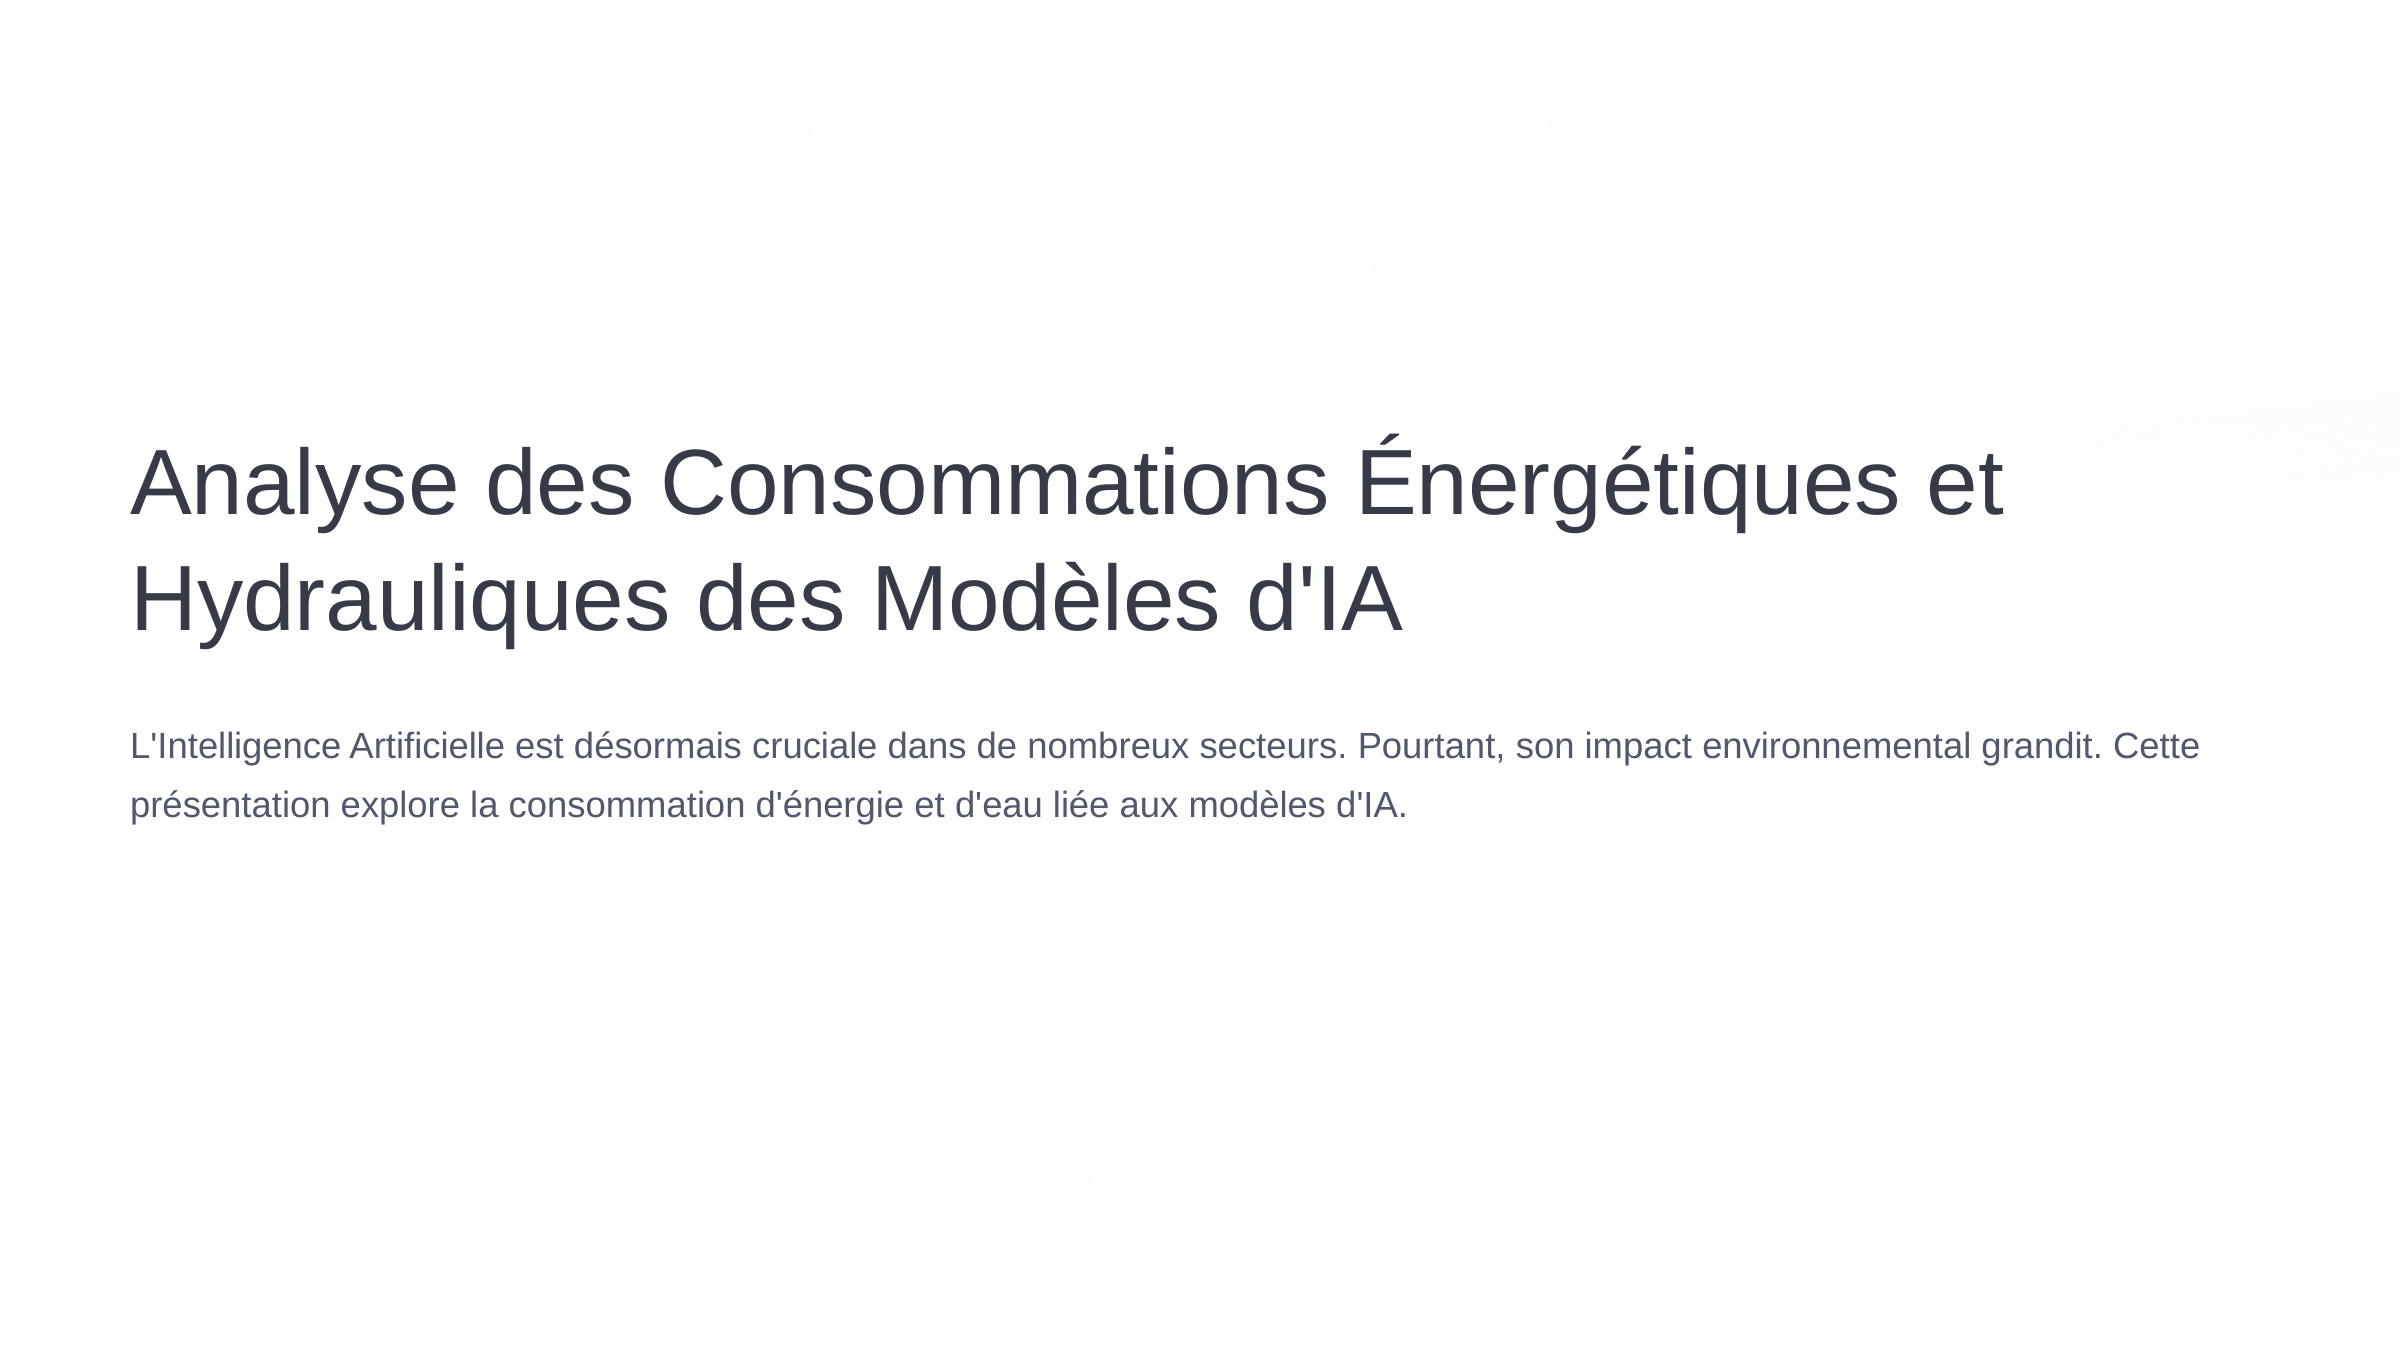

Analyse des Consommations Énergétiques et Hydrauliques des Modèles d'IA
L'Intelligence Artificielle est désormais cruciale dans de nombreux secteurs. Pourtant, son impact environnemental grandit. Cette présentation explore la consommation d'énergie et d'eau liée aux modèles d'IA.